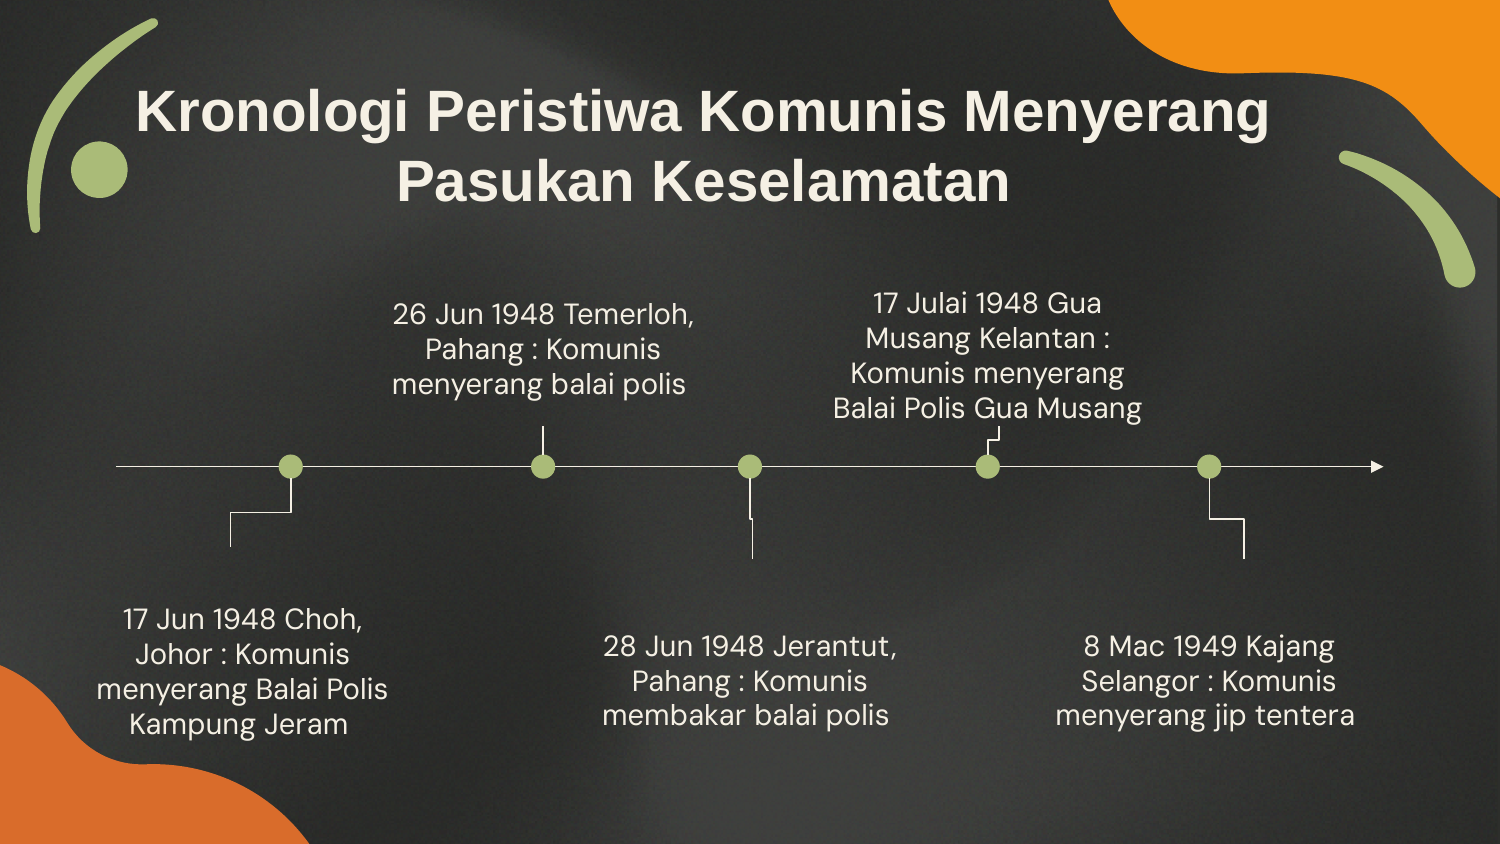

.
.
Mars
Jupiter
.
# Kronologi Peristiwa Komunis Menyerang Pasukan Keselamatan
17 Julai 1948 Gua Musang Kelantan : Komunis menyerang Balai Polis Gua Musang
26 Jun 1948 Temerloh, Pahang : Komunis menyerang balai polis

17 Jun 1948 Choh, Johor : Komunis menyerang Balai Polis Kampung Jeram
28 Jun 1948 Jerantut, Pahang : Komunis membakar balai polis
8 Mac 1949 Kajang Selangor : Komunis menyerang jip tentera